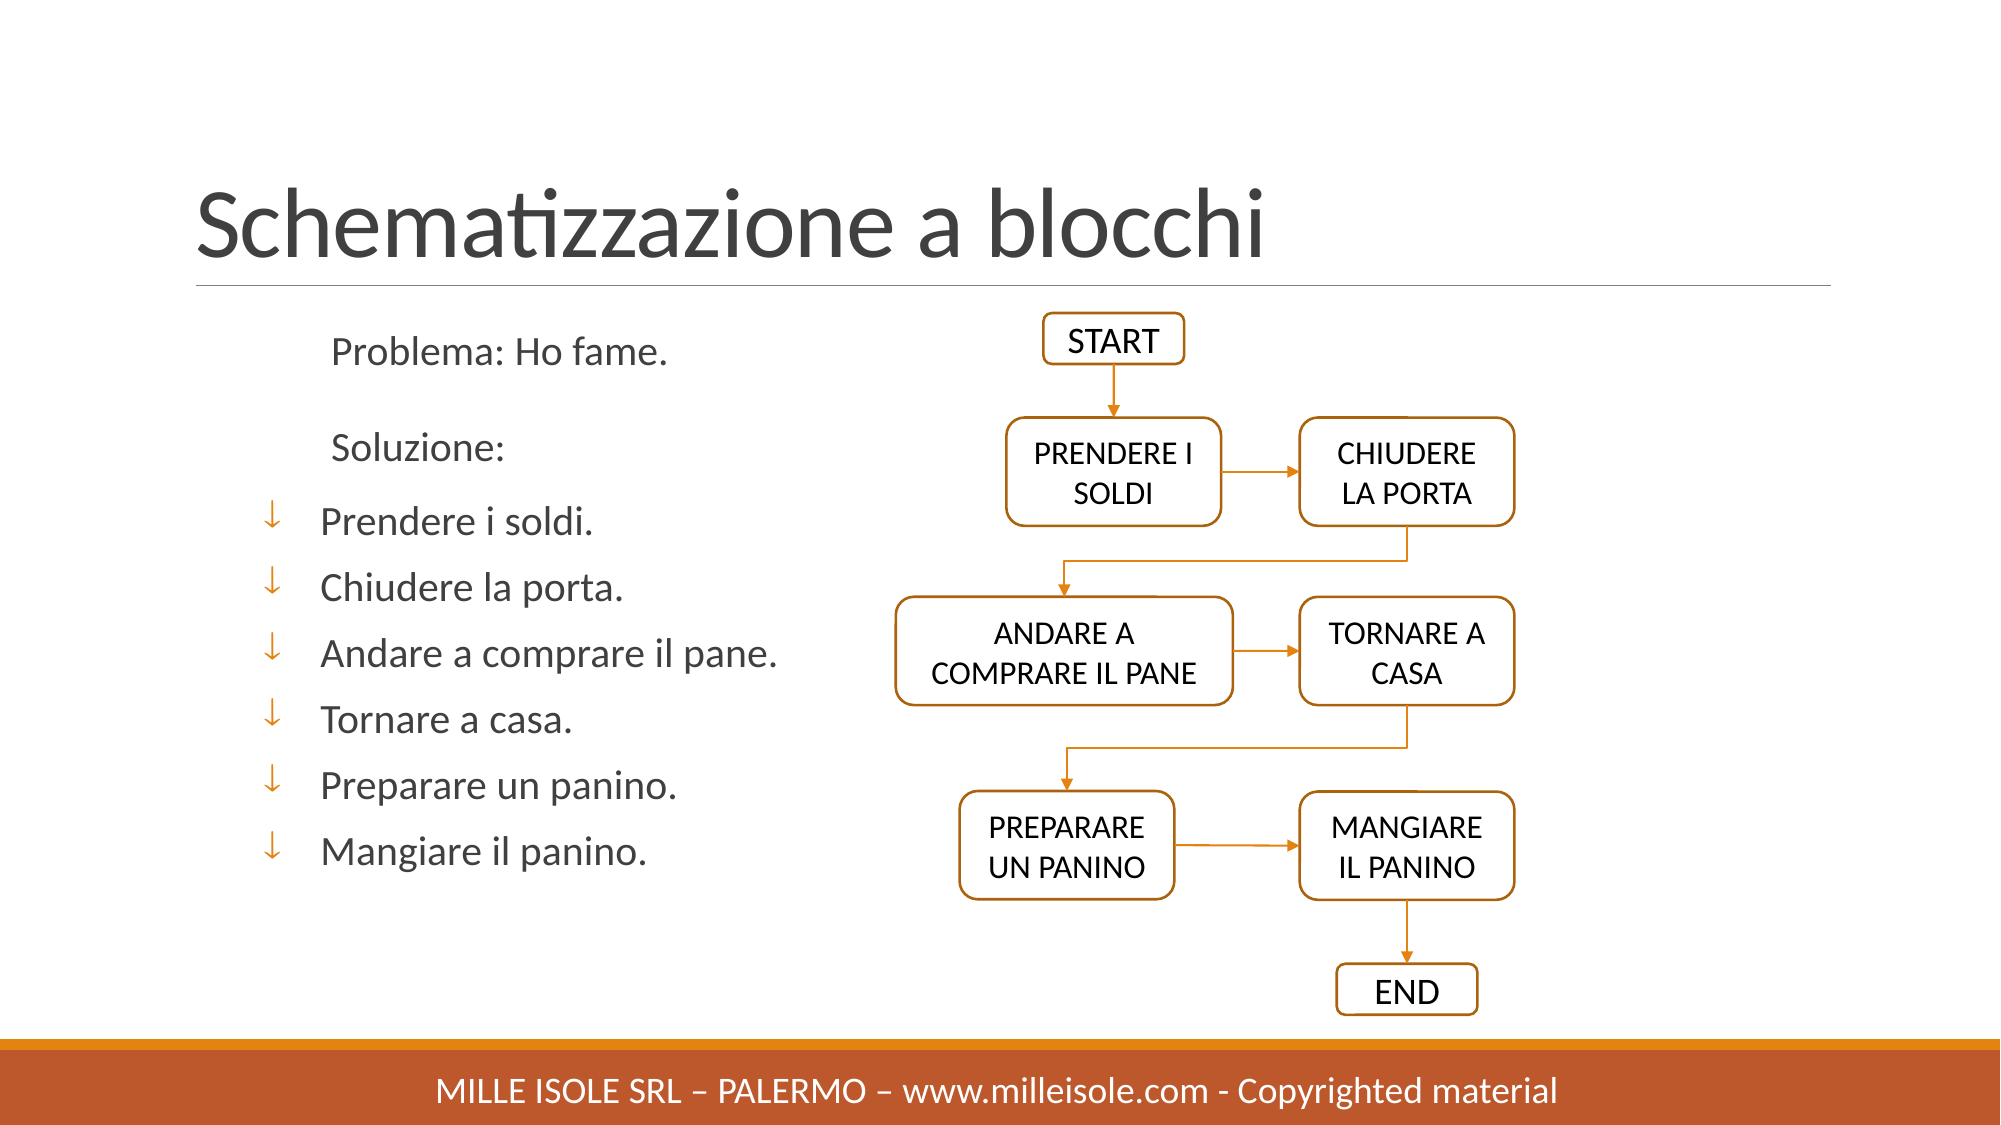

# Schematizzazione a blocchi
START
Problema: Ho fame.
Soluzione:
Prendere i soldi.
Chiudere la porta.
Andare a comprare il pane.
Tornare a casa.
Preparare un panino.
Mangiare il panino.

PRENDERE I SOLDI
CHIUDERE LA PORTA
ANDARE A COMPRARE IL PANE
TORNARE A CASA
PREPARARE UN PANINO
MANGIARE IL PANINO
END